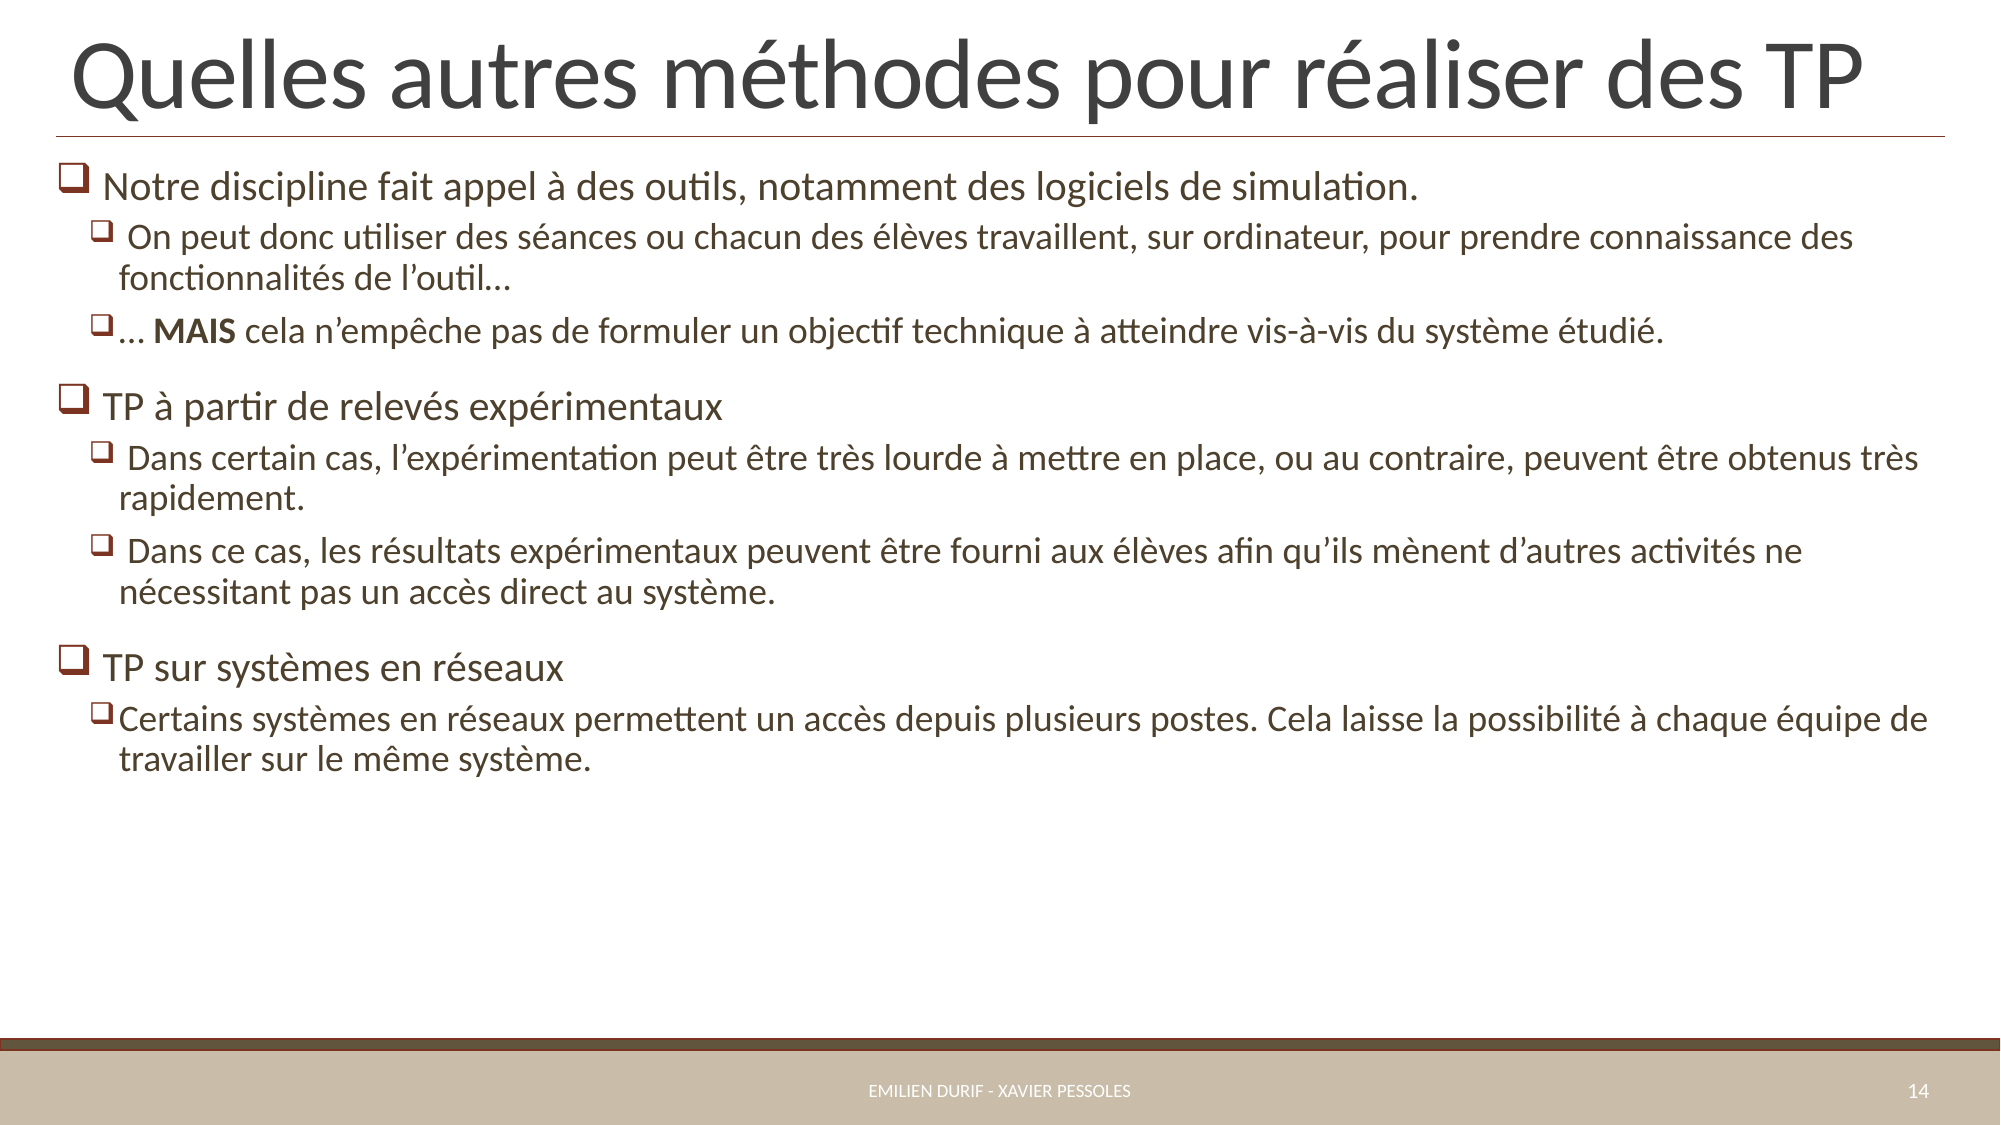

# Quelles autres méthodes pour réaliser des TP
 Notre discipline fait appel à des outils, notamment des logiciels de simulation.
 On peut donc utiliser des séances ou chacun des élèves travaillent, sur ordinateur, pour prendre connaissance des fonctionnalités de l’outil…
… MAIS cela n’empêche pas de formuler un objectif technique à atteindre vis-à-vis du système étudié.
 TP à partir de relevés expérimentaux
 Dans certain cas, l’expérimentation peut être très lourde à mettre en place, ou au contraire, peuvent être obtenus très rapidement.
 Dans ce cas, les résultats expérimentaux peuvent être fourni aux élèves afin qu’ils mènent d’autres activités ne nécessitant pas un accès direct au système.
 TP sur systèmes en réseaux
Certains systèmes en réseaux permettent un accès depuis plusieurs postes. Cela laisse la possibilité à chaque équipe de travailler sur le même système.
Emilien Durif - Xavier Pessoles
14